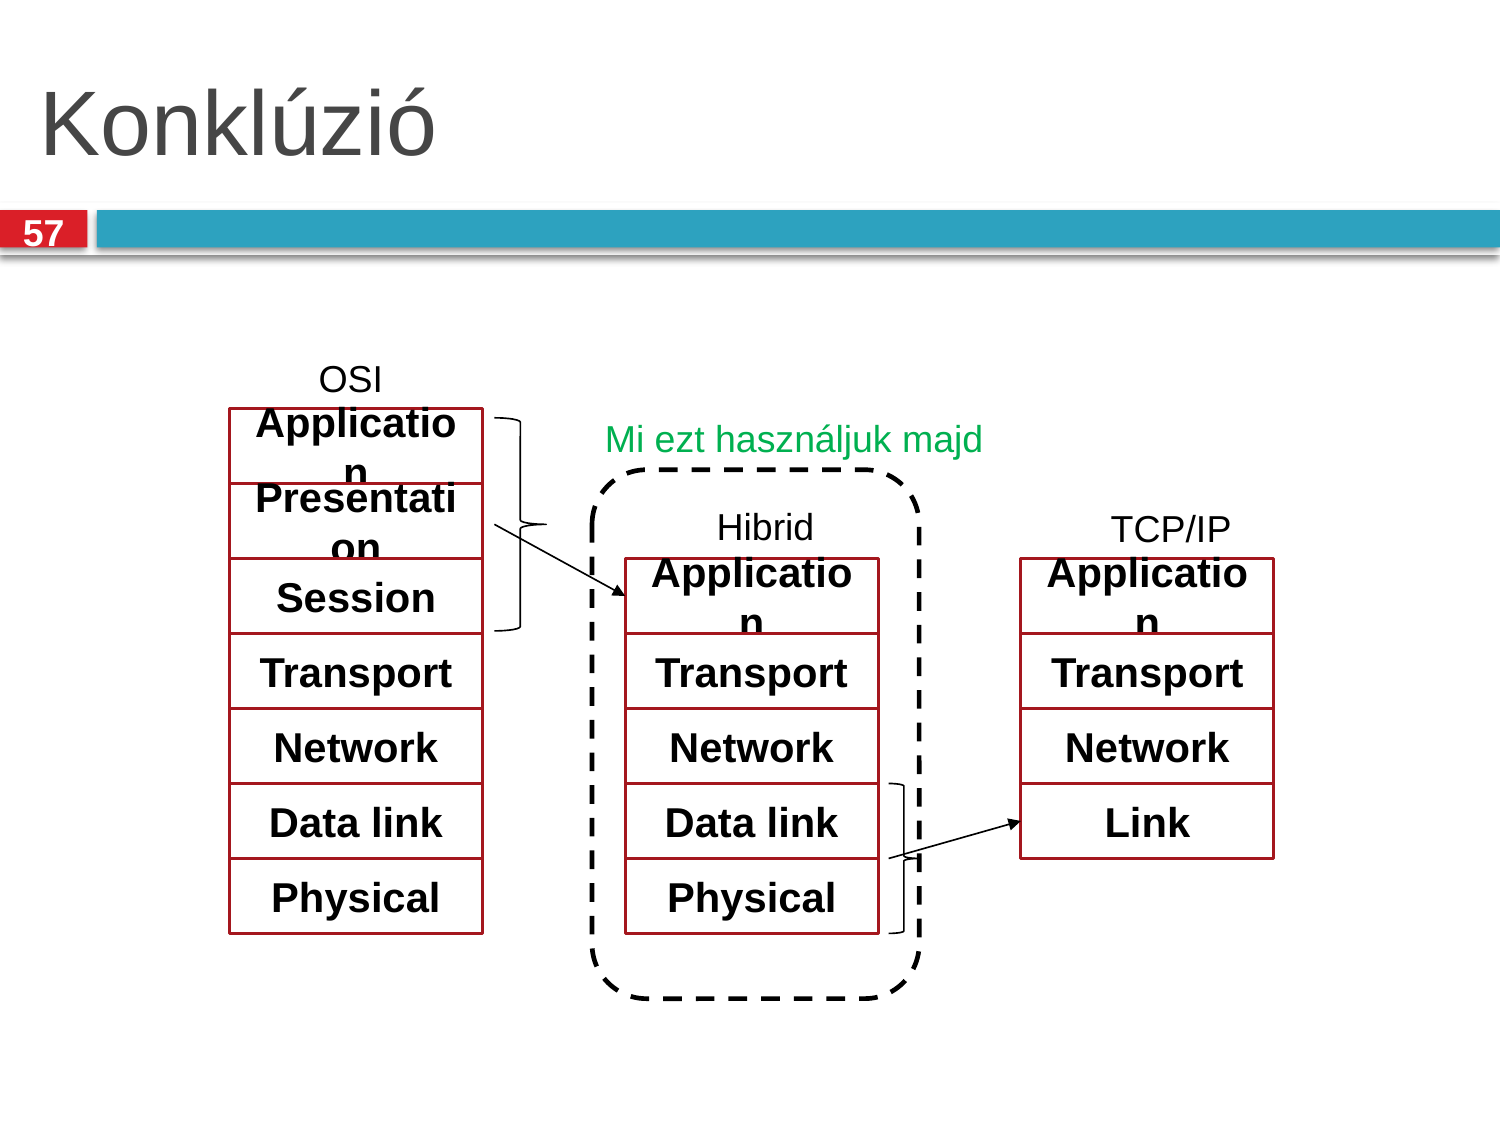

# Konklúzió
57
OSI
Mi ezt használjuk majd
Application

Presentation
Hibrid
TCP/IP
Session
Application
Application
Transport
Transport
Transport
Network
Network
Network
Data link
Data link

Link
Physical
Physical